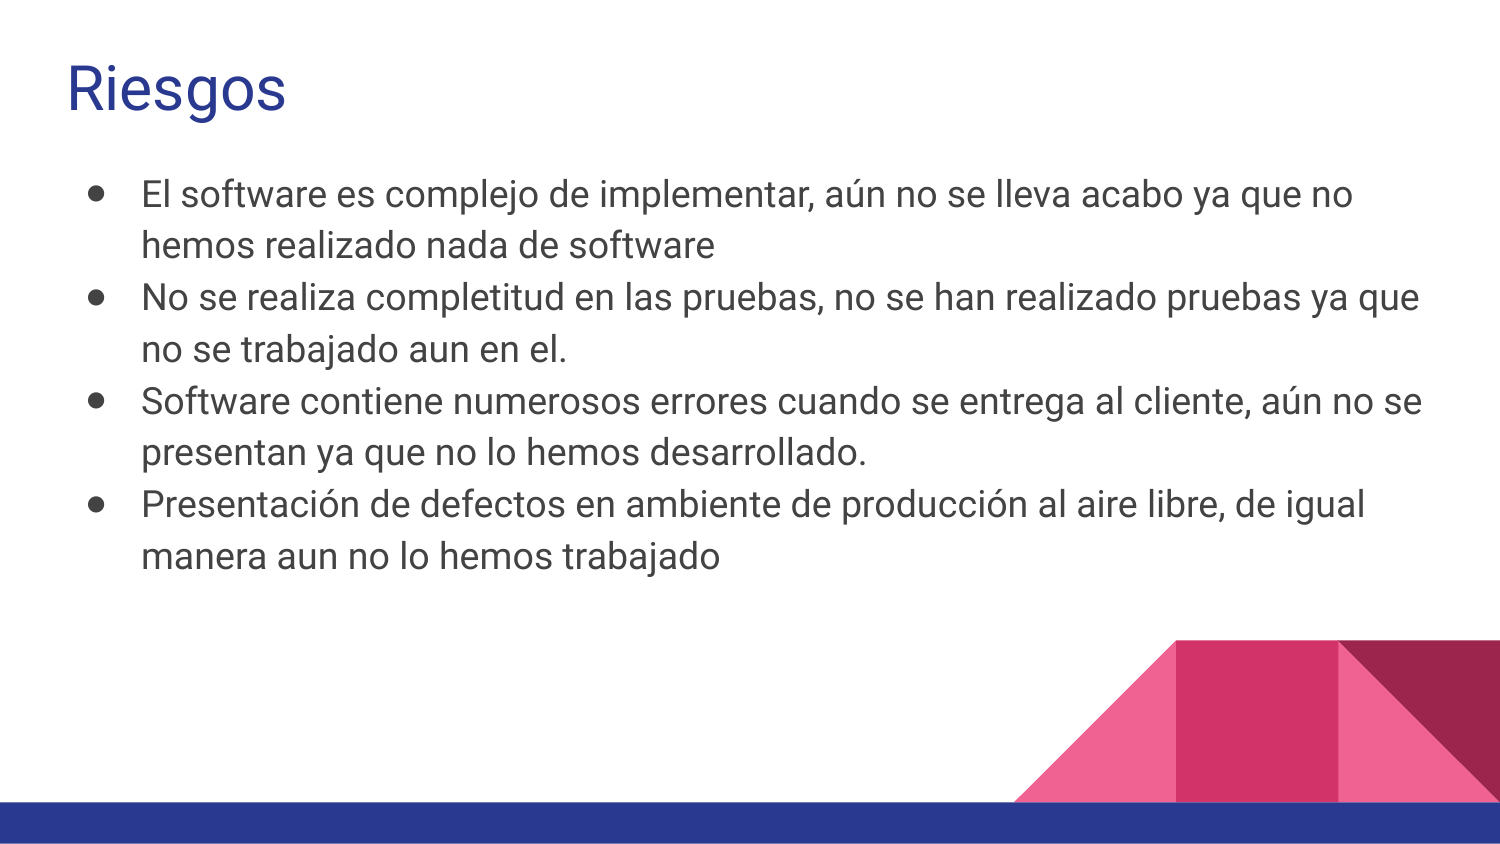

# Riesgos
El software es complejo de implementar, aún no se lleva acabo ya que no hemos realizado nada de software
No se realiza completitud en las pruebas, no se han realizado pruebas ya que no se trabajado aun en el.
Software contiene numerosos errores cuando se entrega al cliente, aún no se presentan ya que no lo hemos desarrollado.
Presentación de defectos en ambiente de producción al aire libre, de igual manera aun no lo hemos trabajado